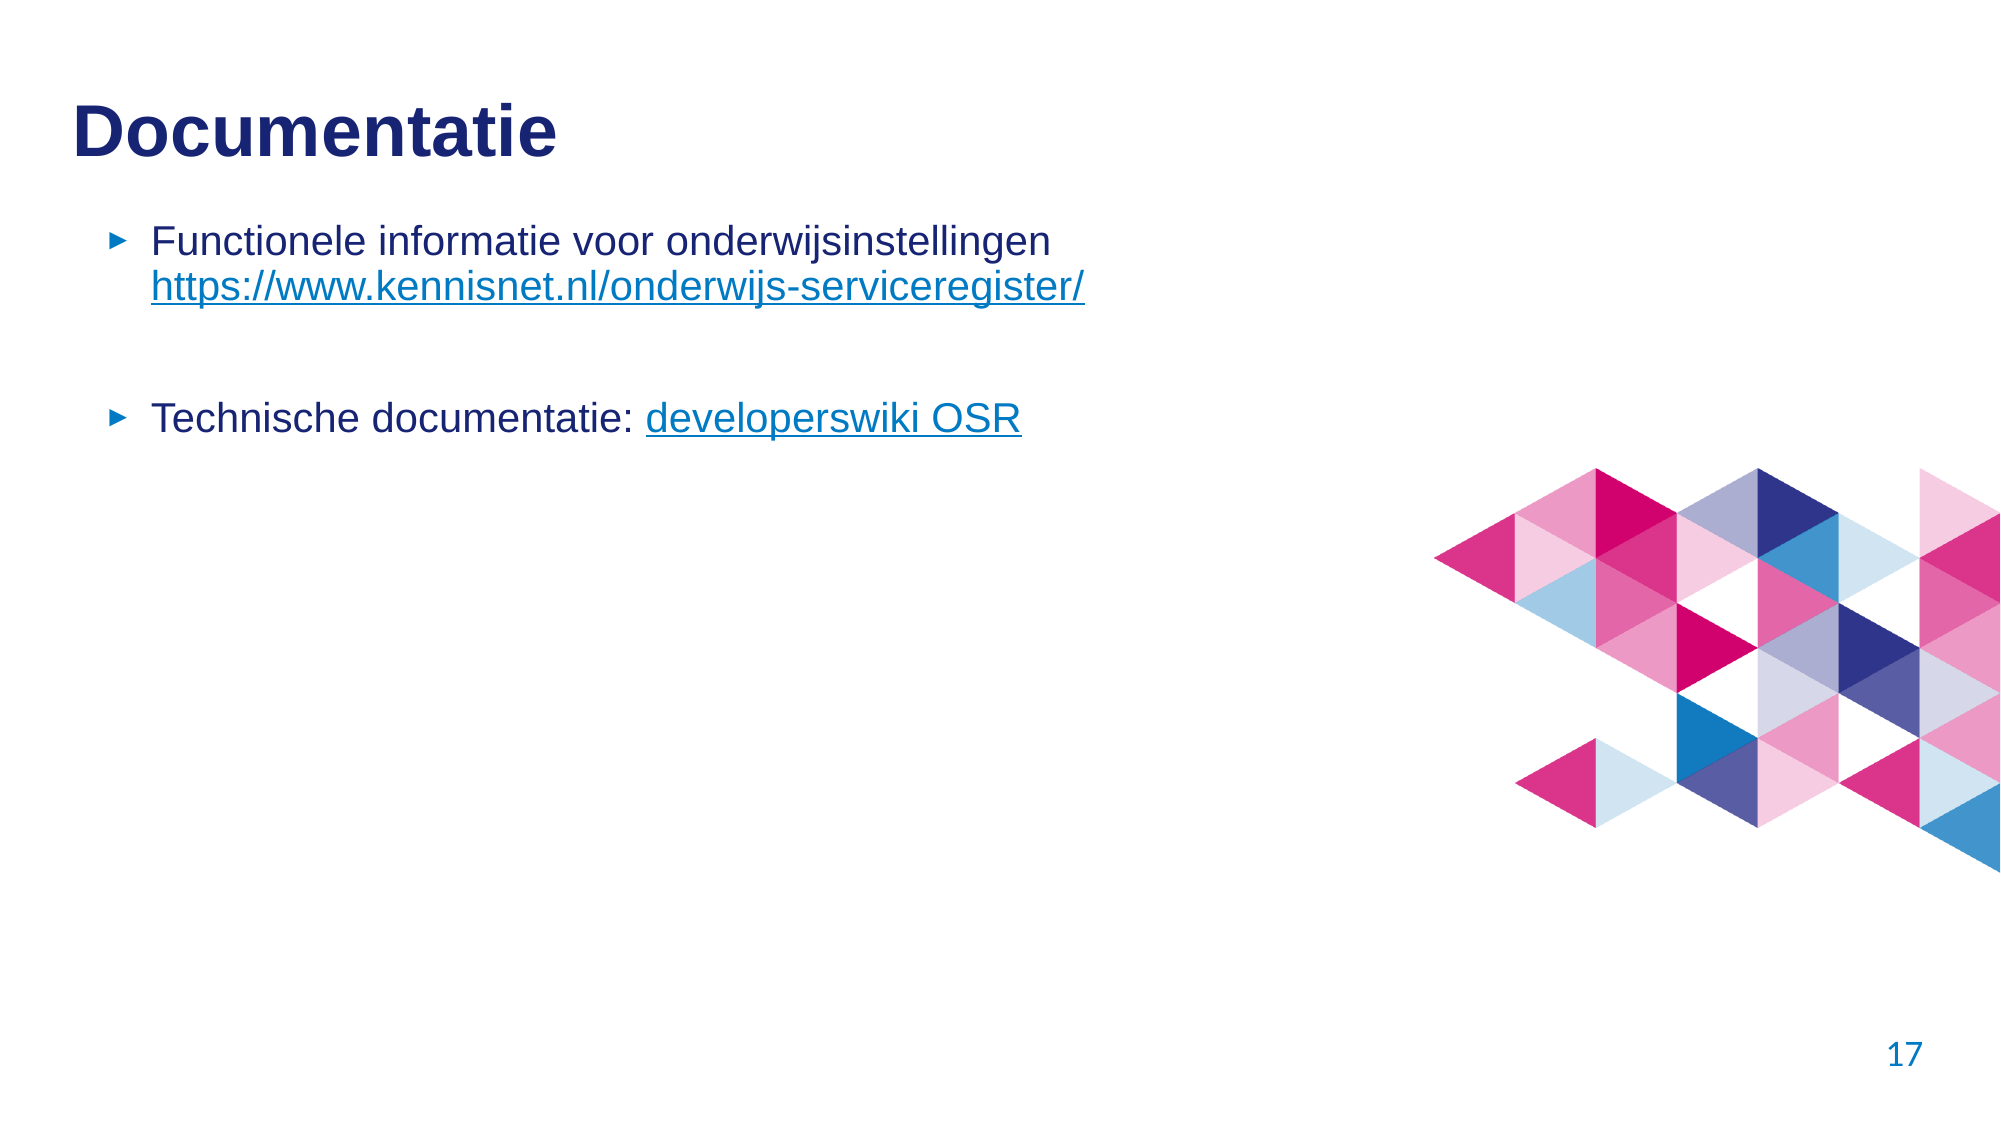

# Documentatie
Functionele informatie voor onderwijsinstellingen  https://www.kennisnet.nl/onderwijs-serviceregister/

Technische documentatie: developerswiki OSR